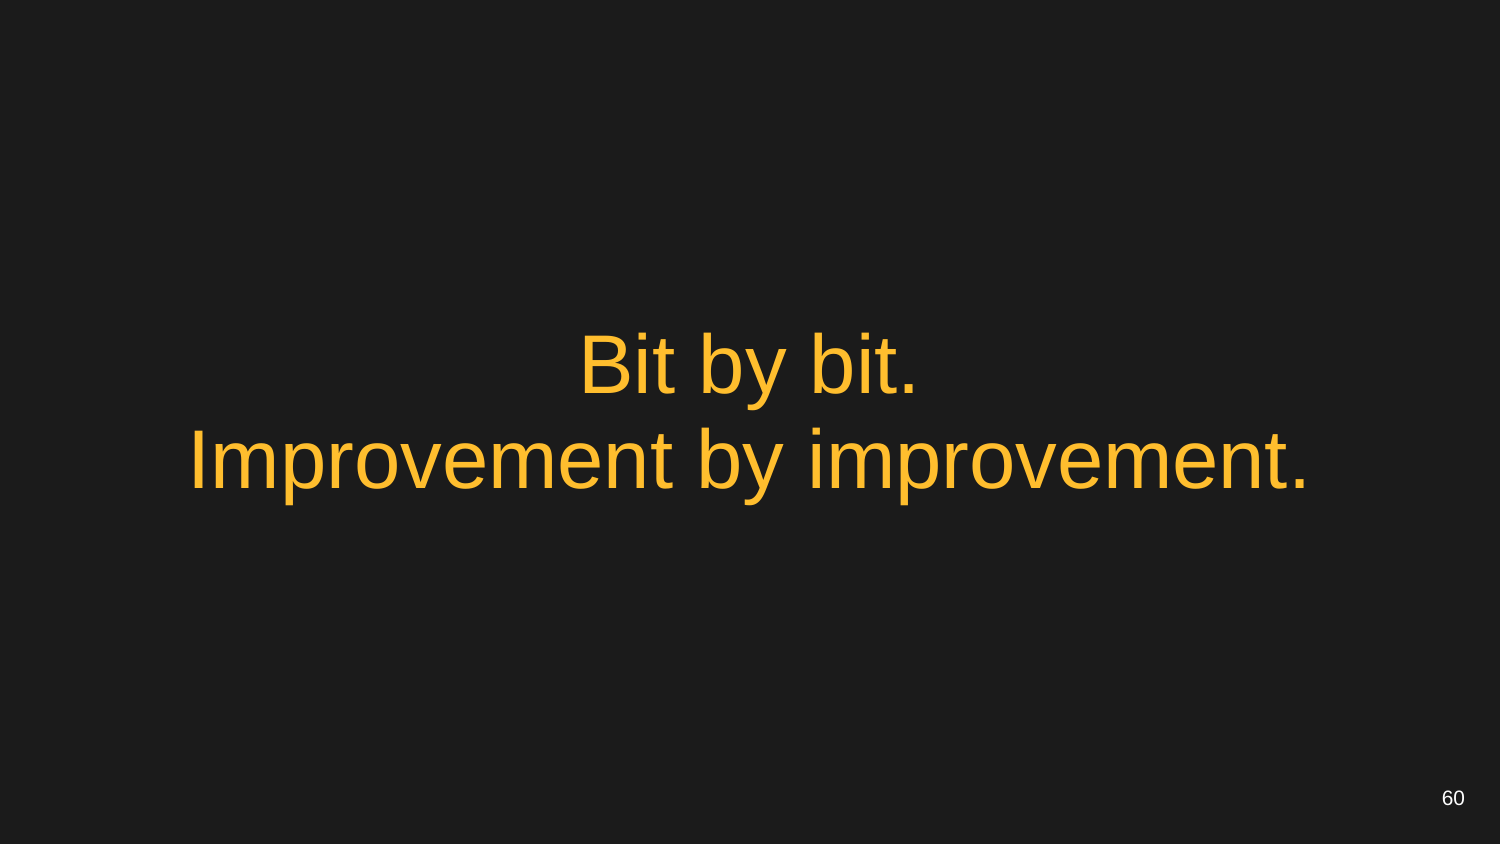

# Bit by bit.
Improvement by improvement.
60